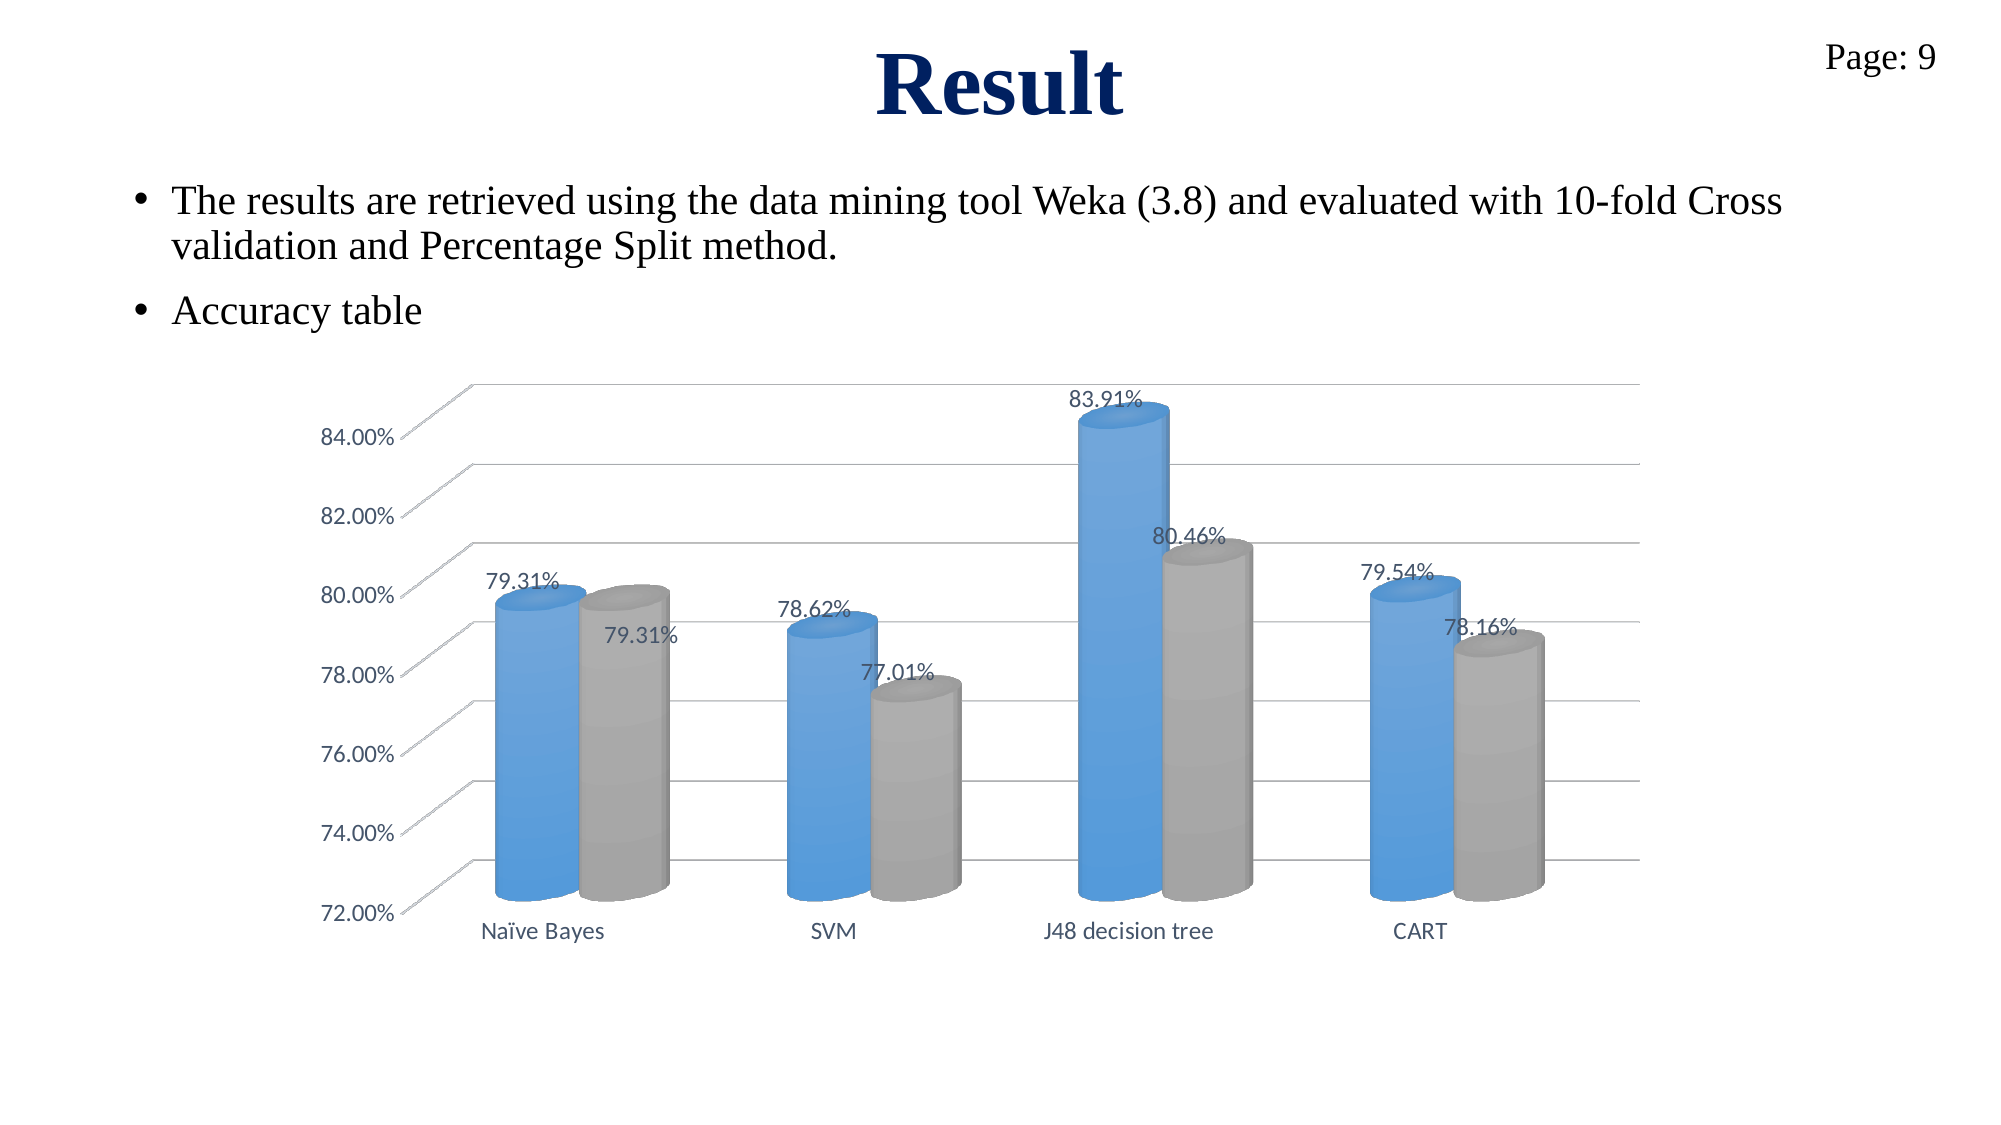

# Result
Page: 9
The results are retrieved using the data mining tool Weka (3.8) and evaluated with 10-fold Cross validation and Percentage Split method.
Accuracy table

[unsupported chart]